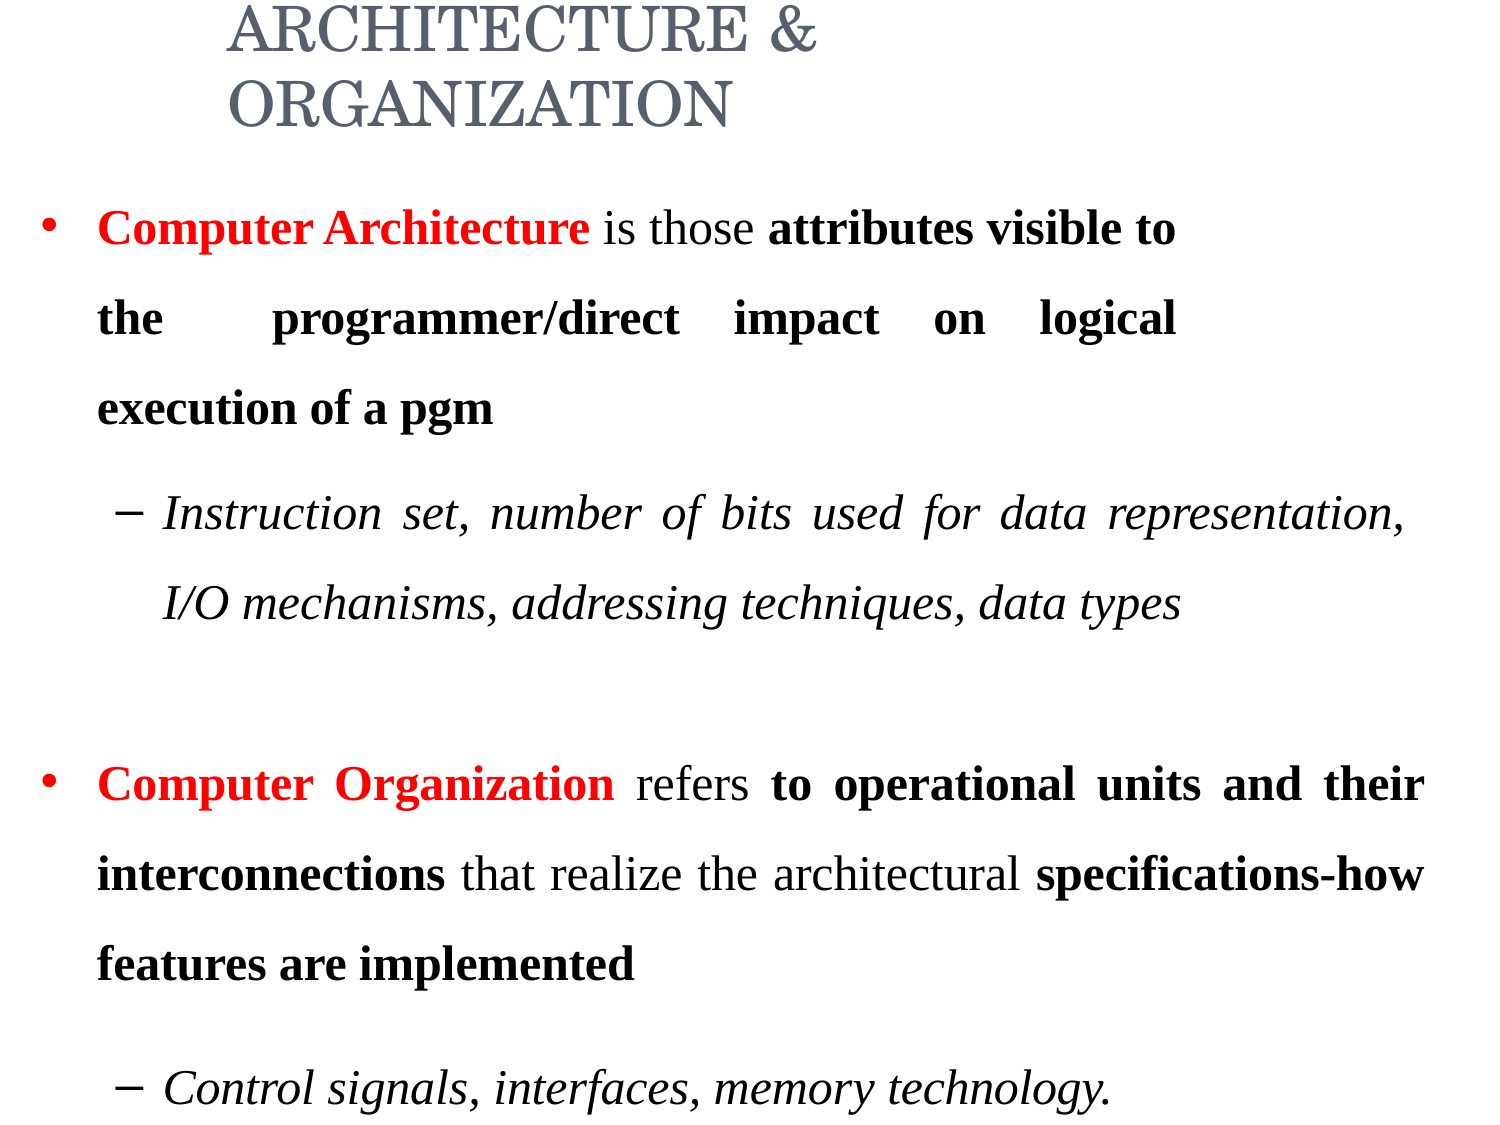

# Architecture & Organization
Computer Architecture is those attributes visible to the  programmer/direct impact on logical execution of a pgm
Instruction set, number of bits used for data representation,  I/O mechanisms, addressing techniques, data types

Computer Organization refers to operational units and their interconnections that realize the architectural specifications-how features are implemented
Control signals, interfaces, memory technology.